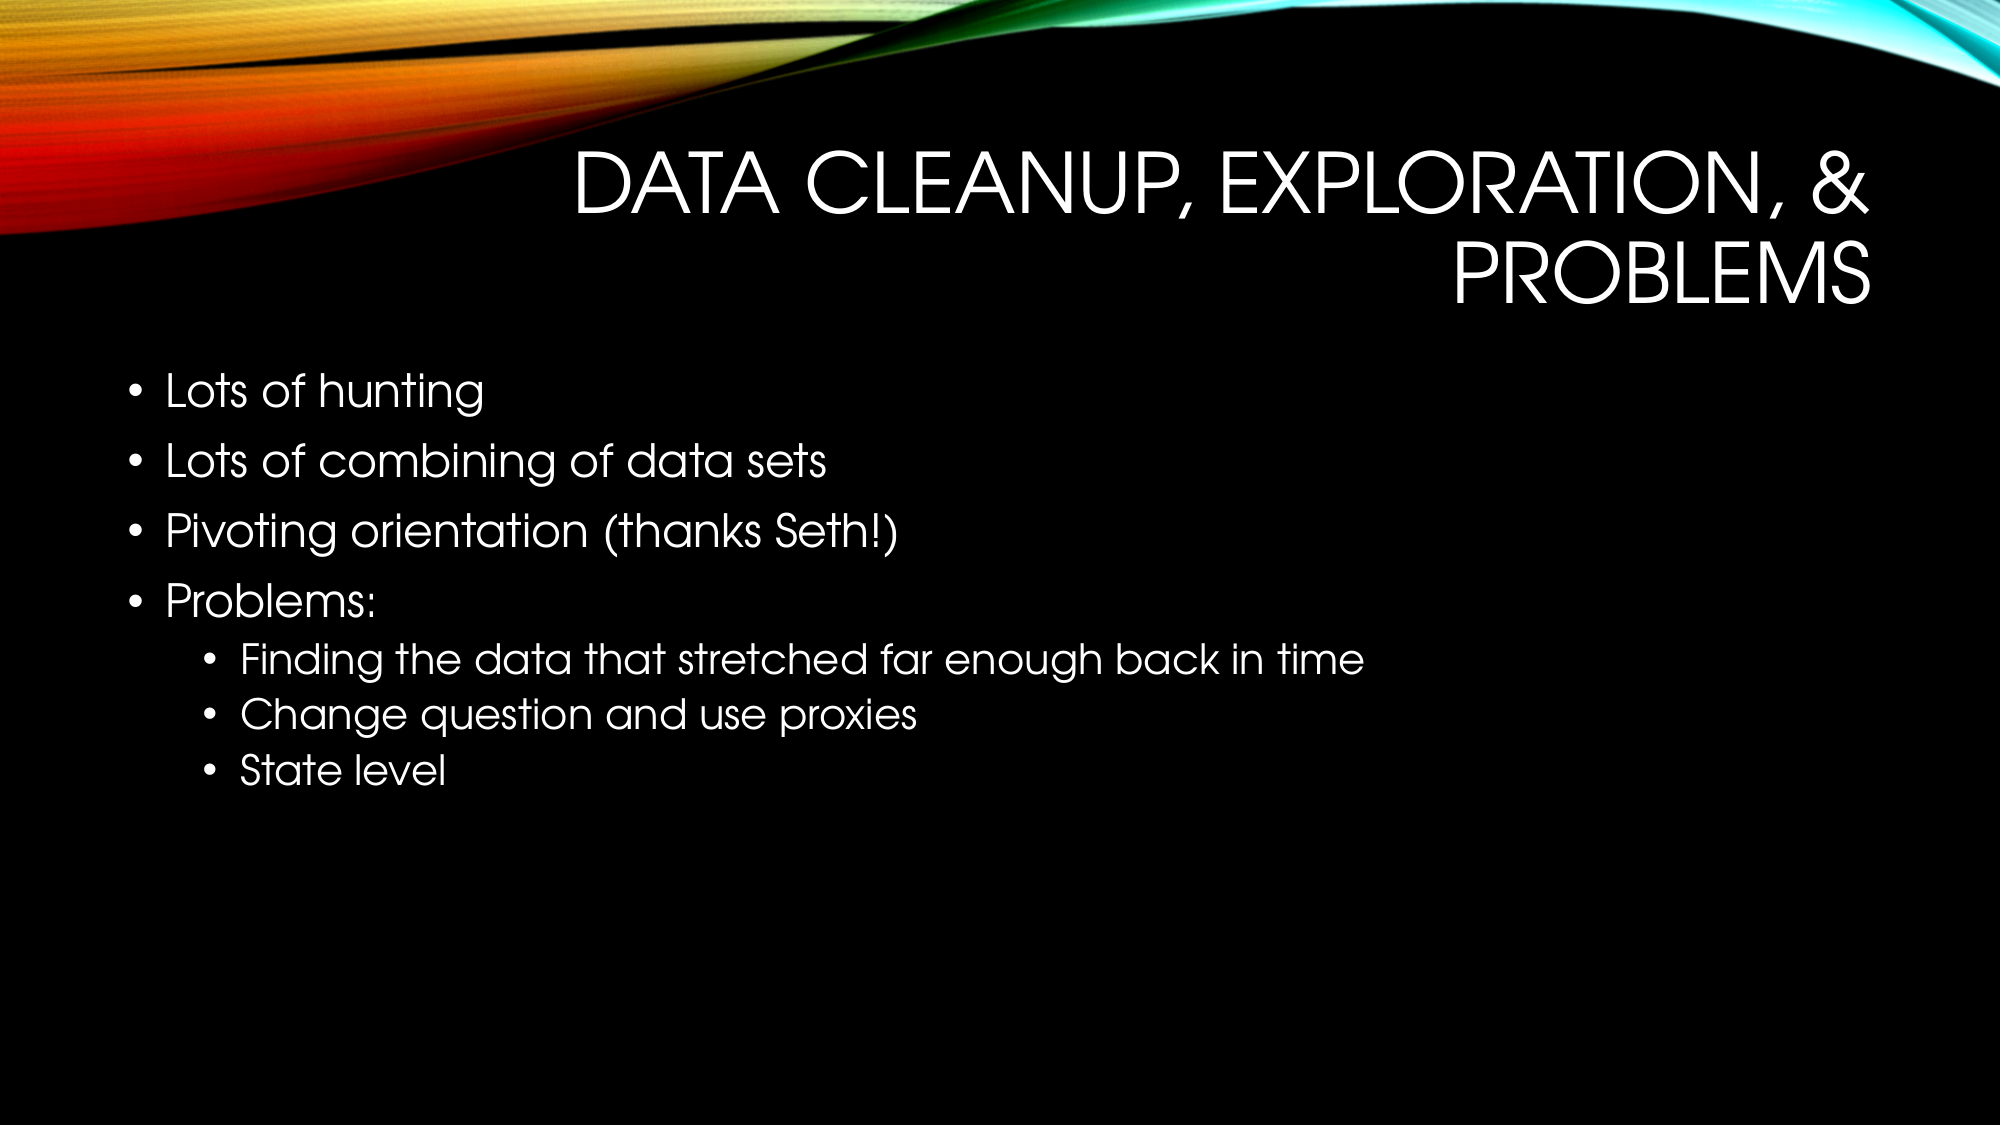

# Data Cleanup, Exploration, & PROBLEMS
Lots of hunting
Lots of combining of data sets
Pivoting orientation (thanks Seth!)
Problems:
Finding the data that stretched far enough back in time
Change question and use proxies
State level